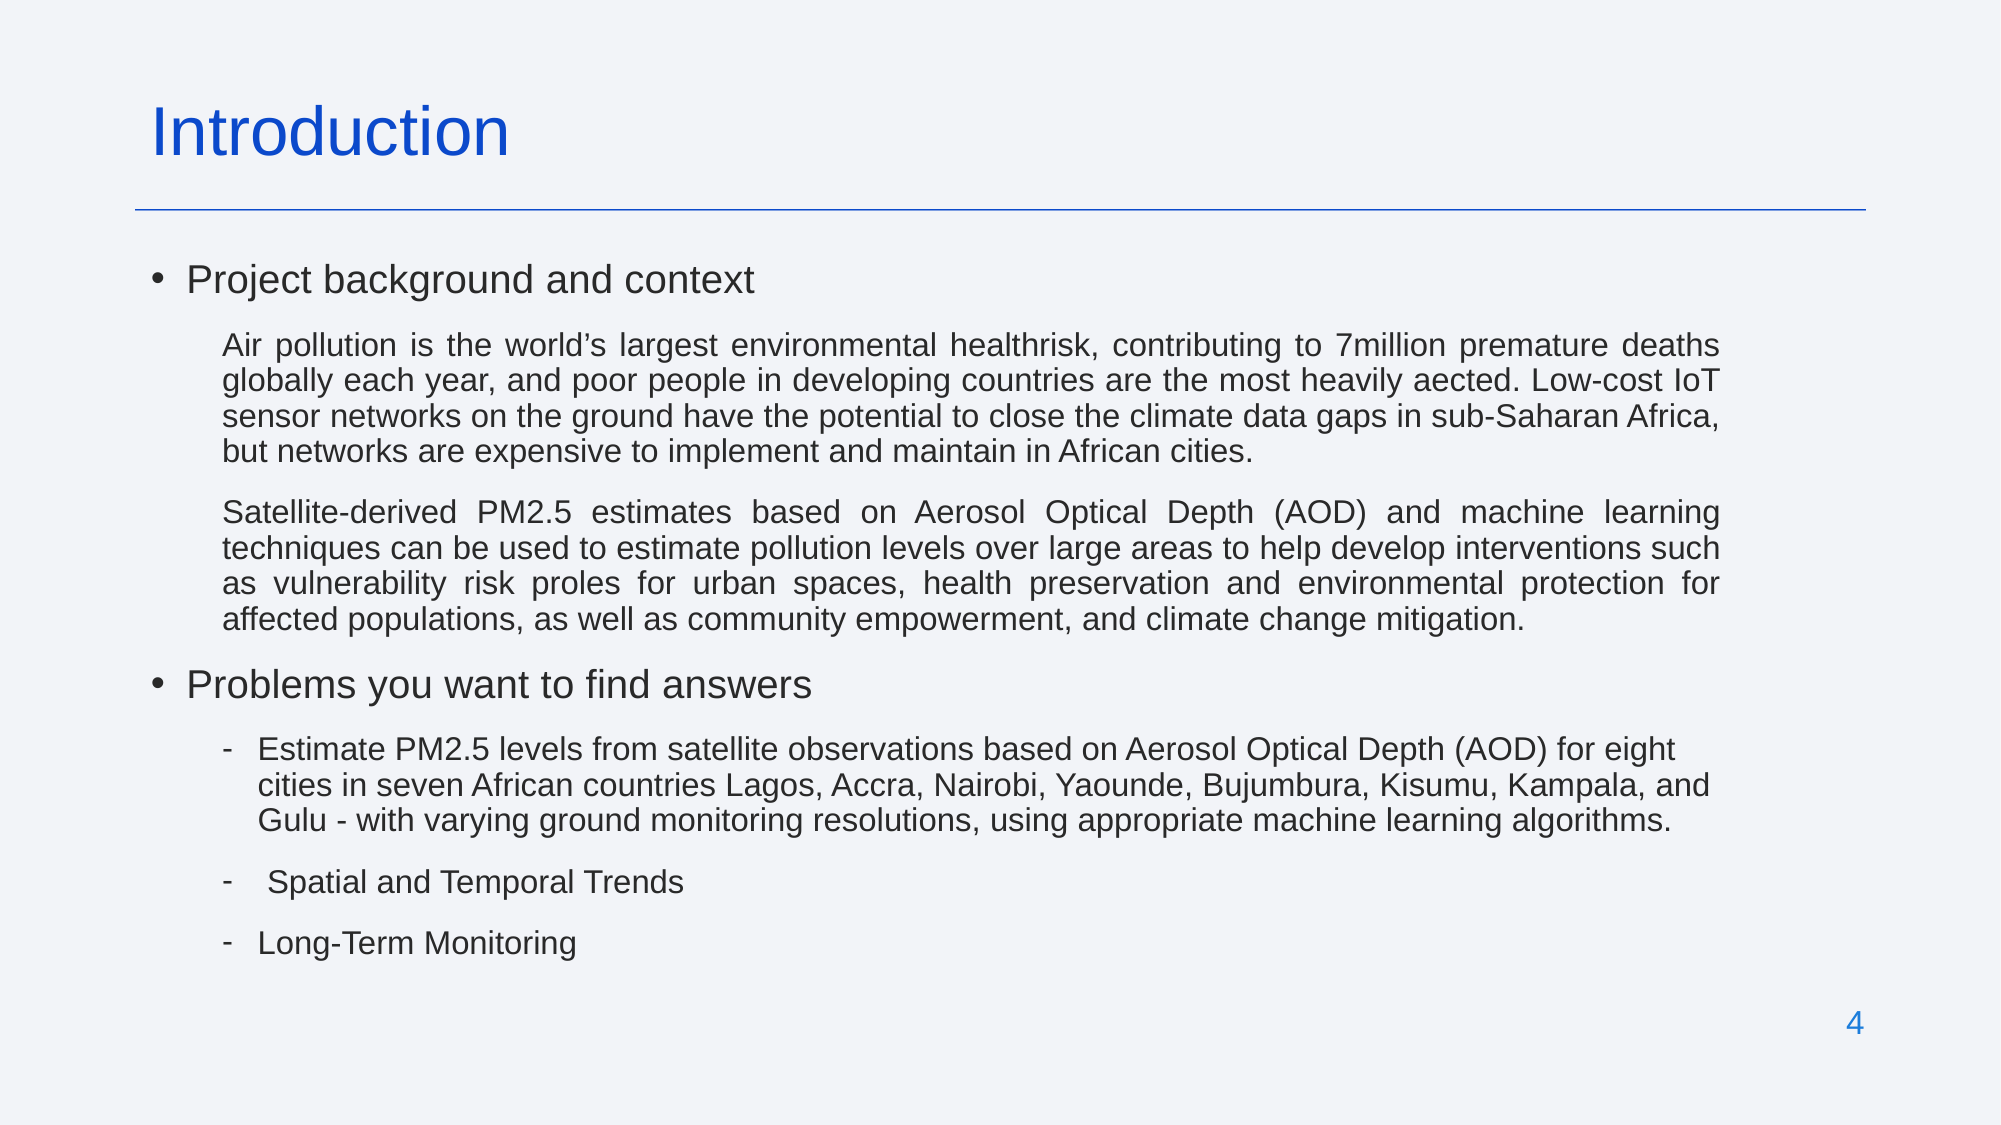

Introduction
Project background and context
Air pollution is the world’s largest environmental healthrisk, contributing to 7million premature deaths globally each year, and poor people in developing countries are the most heavily aected. Low-cost IoT sensor networks on the ground have the potential to close the climate data gaps in sub-Saharan Africa, but networks are expensive to implement and maintain in African cities.
Satellite-derived PM2.5 estimates based on Aerosol Optical Depth (AOD) and machine learning techniques can be used to estimate pollution levels over large areas to help develop interventions such as vulnerability risk proles for urban spaces, health preservation and environmental protection for affected populations, as well as community empowerment, and climate change mitigation.
Problems you want to find answers
Estimate PM2.5 levels from satellite observations based on Aerosol Optical Depth (AOD) for eight cities in seven African countries Lagos, Accra, Nairobi, Yaounde, Bujumbura, Kisumu, Kampala, and Gulu - with varying ground monitoring resolutions, using appropriate machine learning algorithms.
 Spatial and Temporal Trends
Long-Term Monitoring
4